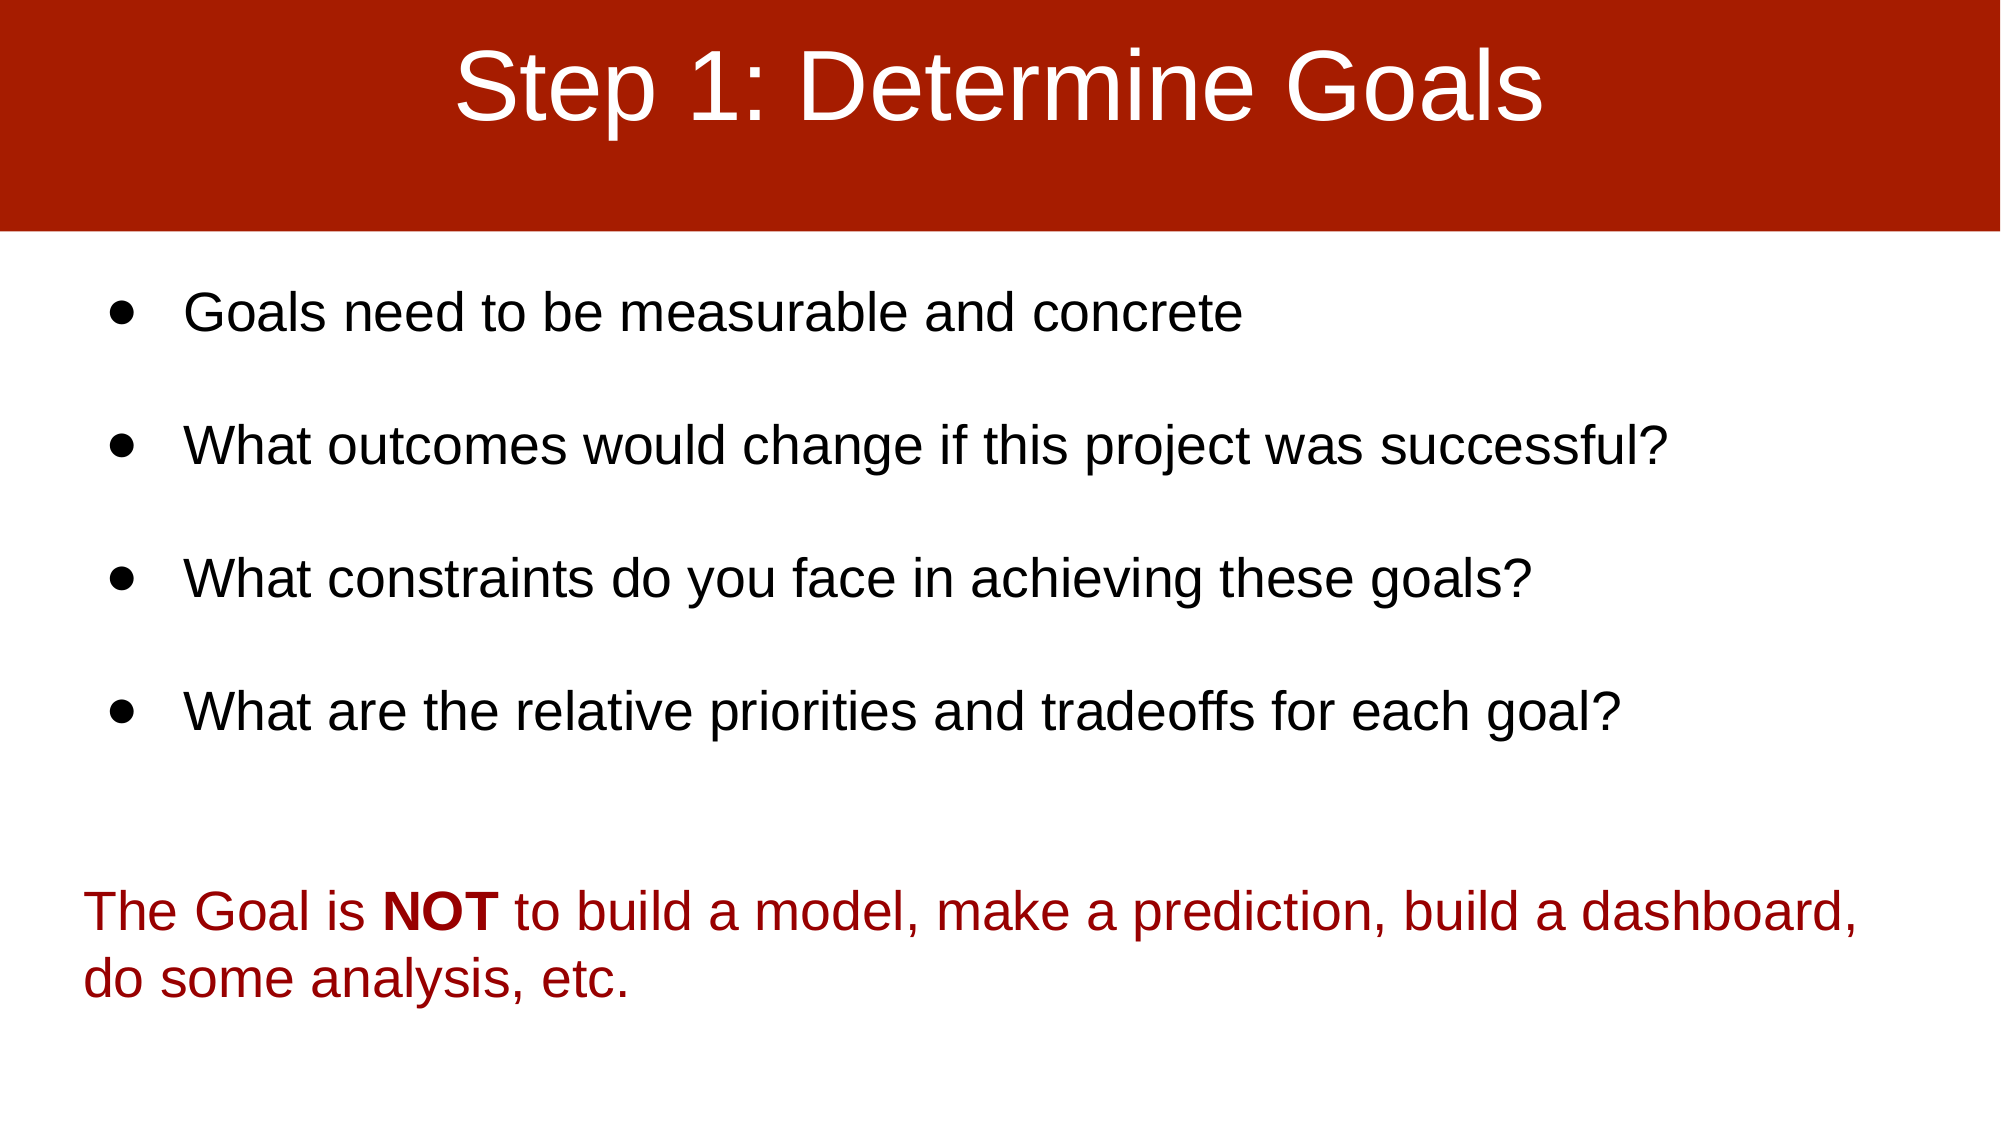

# Step 1: Determine Goals
Goals need to be measurable and concrete
What outcomes would change if this project was successful?
What constraints do you face in achieving these goals?
What are the relative priorities and tradeoffs for each goal?

The Goal is NOT to build a model, make a prediction, build a dashboard, do some analysis, etc.